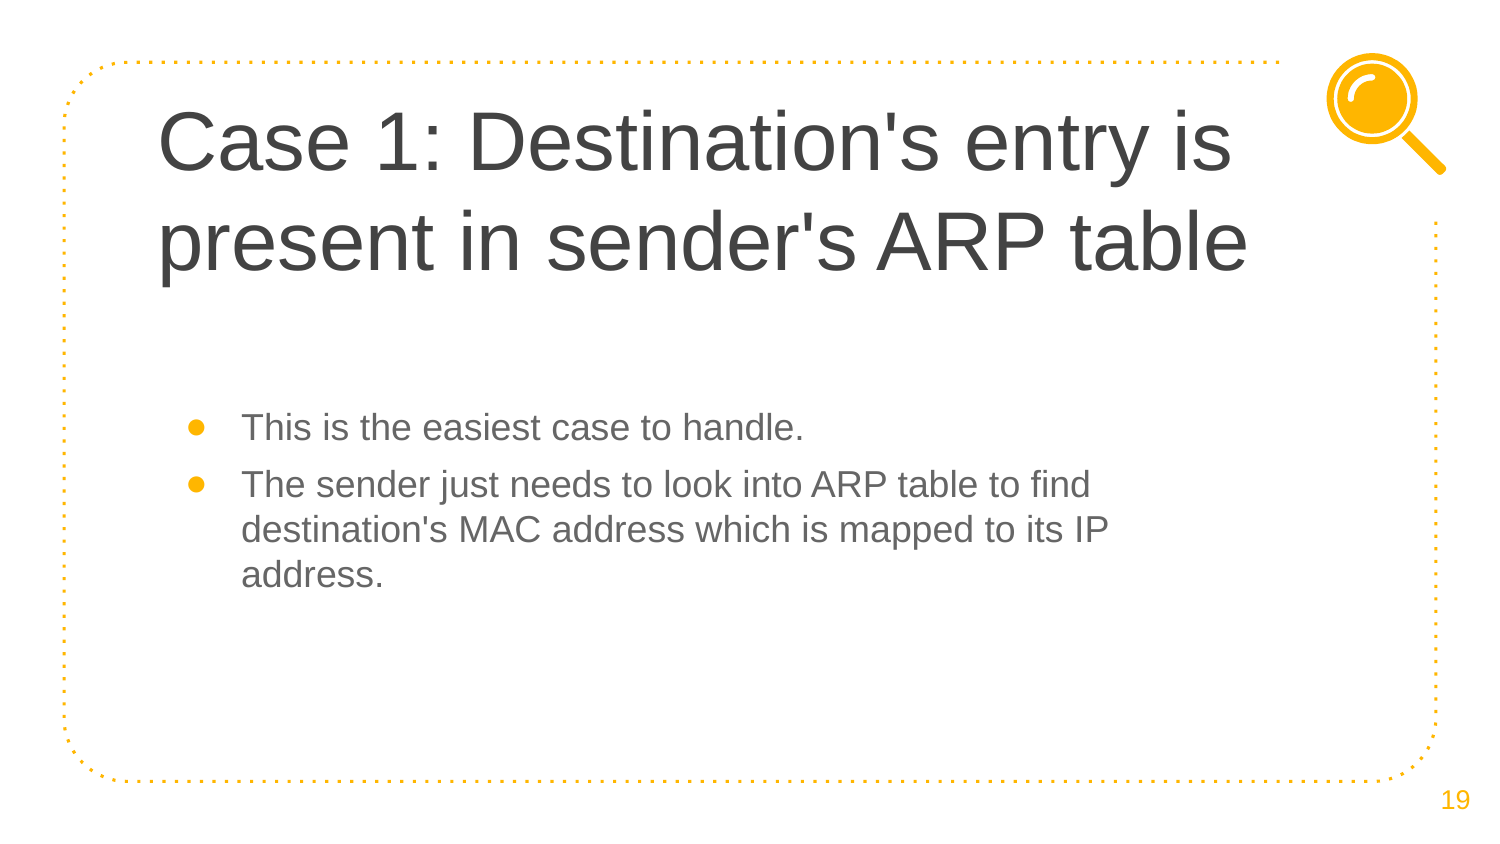

# Case 1: Destination's entry is present in sender's ARP table
This is the easiest case to handle.
The sender just needs to look into ARP table to find destination's MAC address which is mapped to its IP address.
19